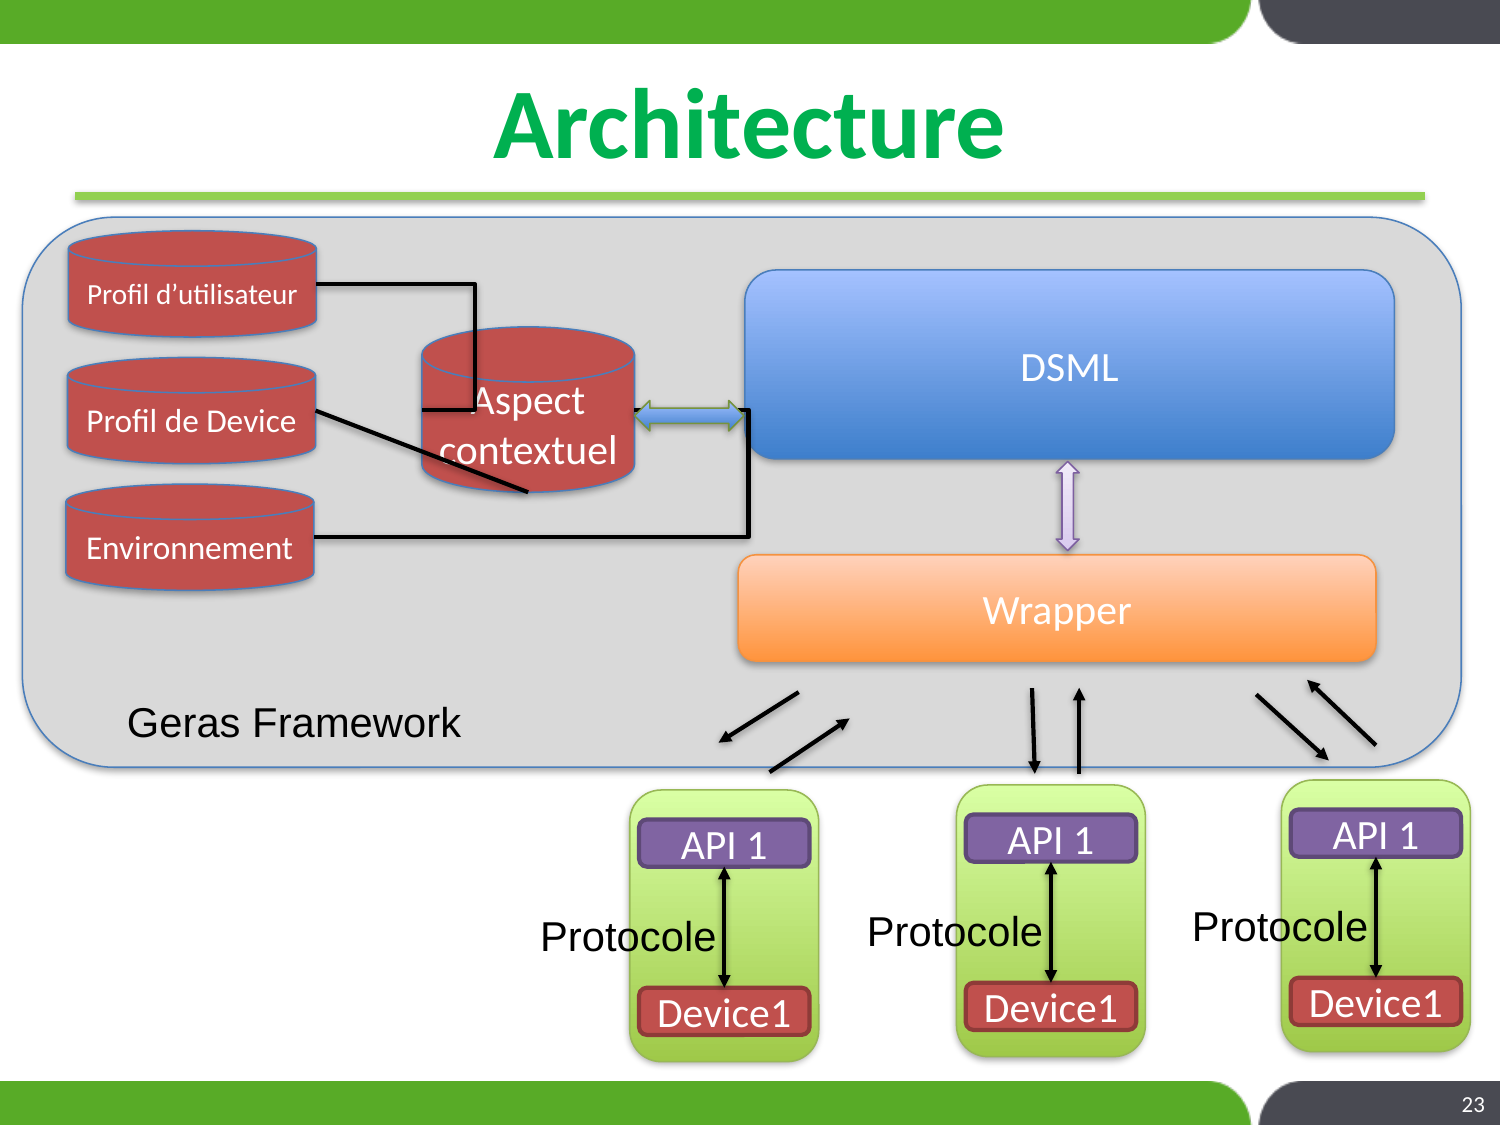

# Architecture

Geras Framework
Profil d’utilisateur
DSML
Aspect contextuel
Profil de Device

Environnement
Wrapper

API 1
API 1
API 1
Protocole
Protocole
Protocole
Device1
Device1
Device1
23